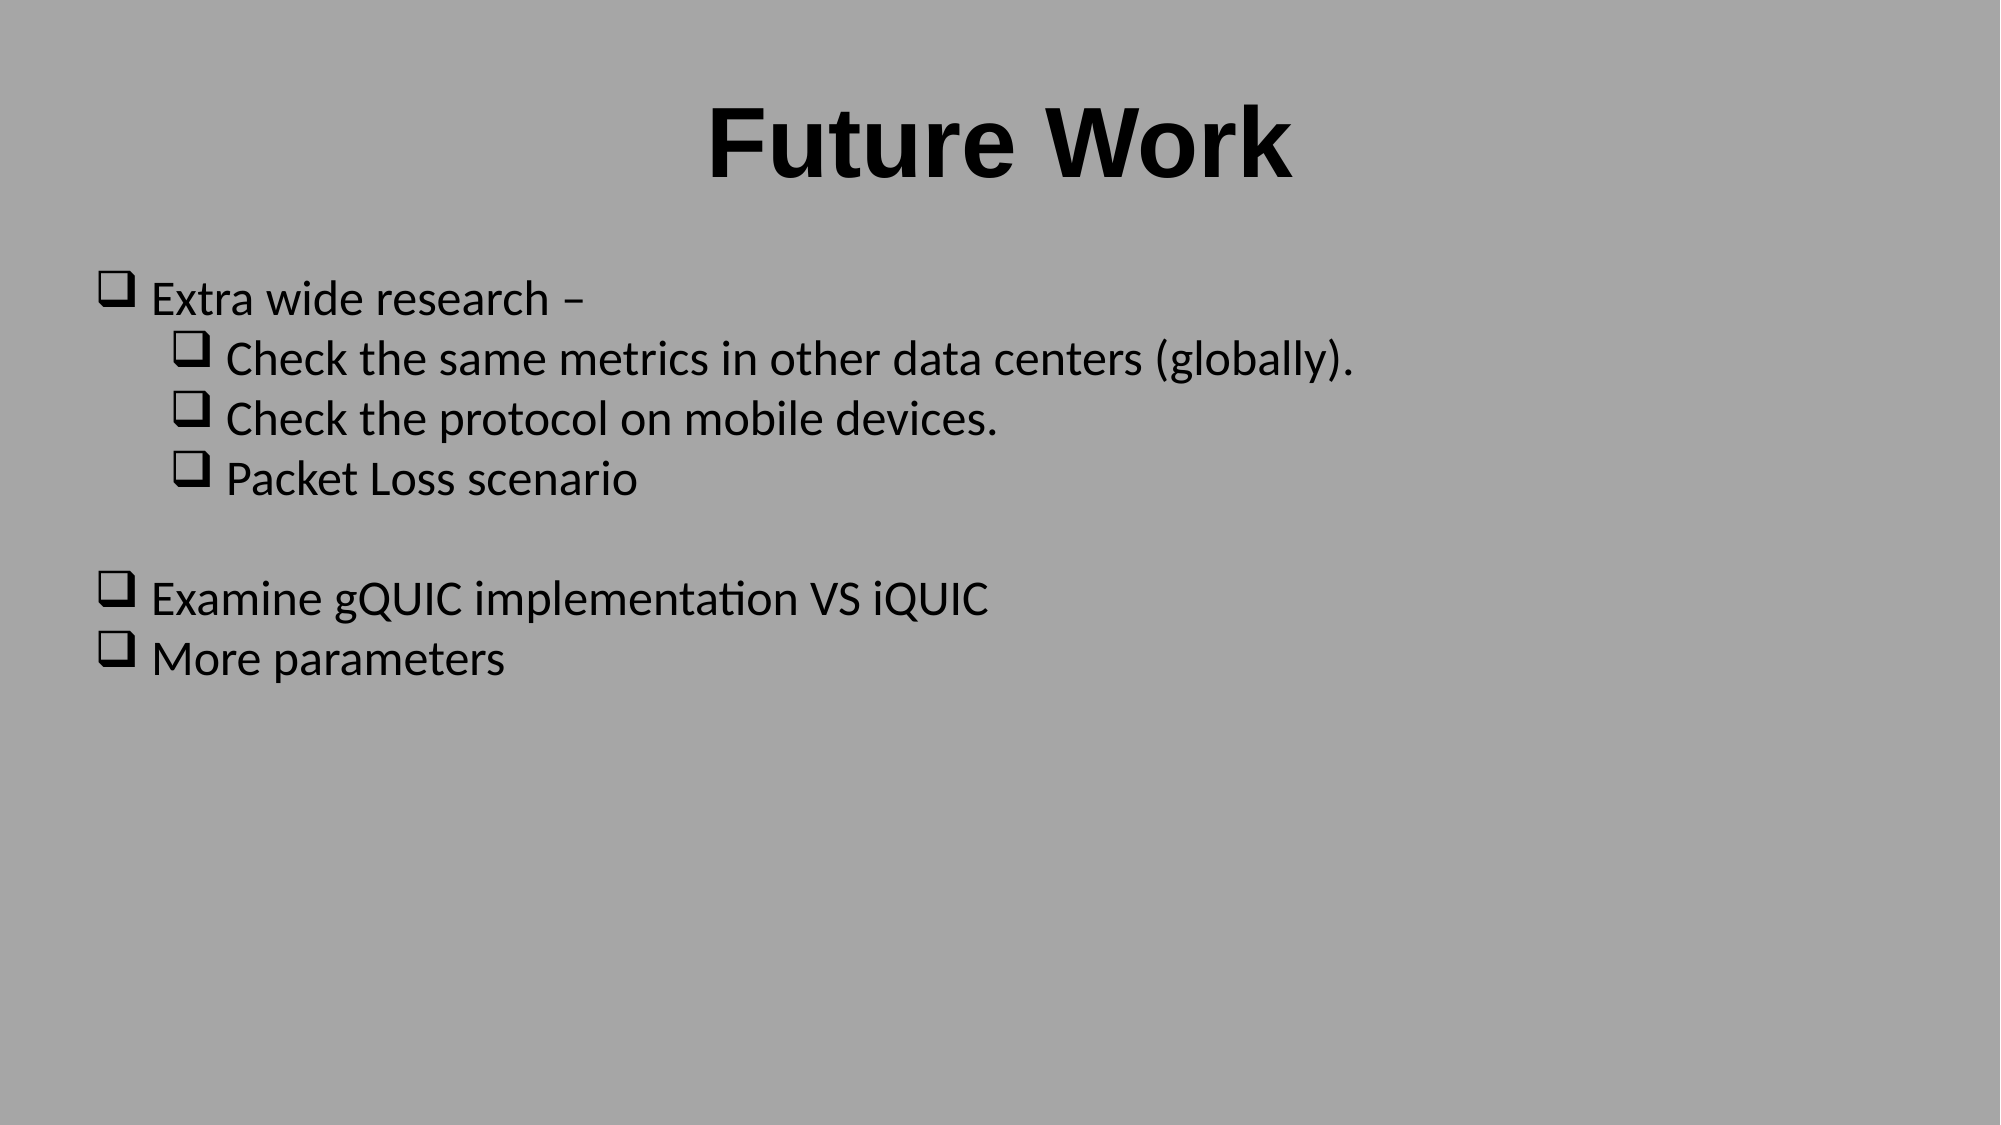

Future Work

Extra wide research –
Check the same metrics in other data centers (globally).
Check the protocol on mobile devices.
Packet Loss scenario

Examine gQUIC implementation VS iQUIC
More parameters